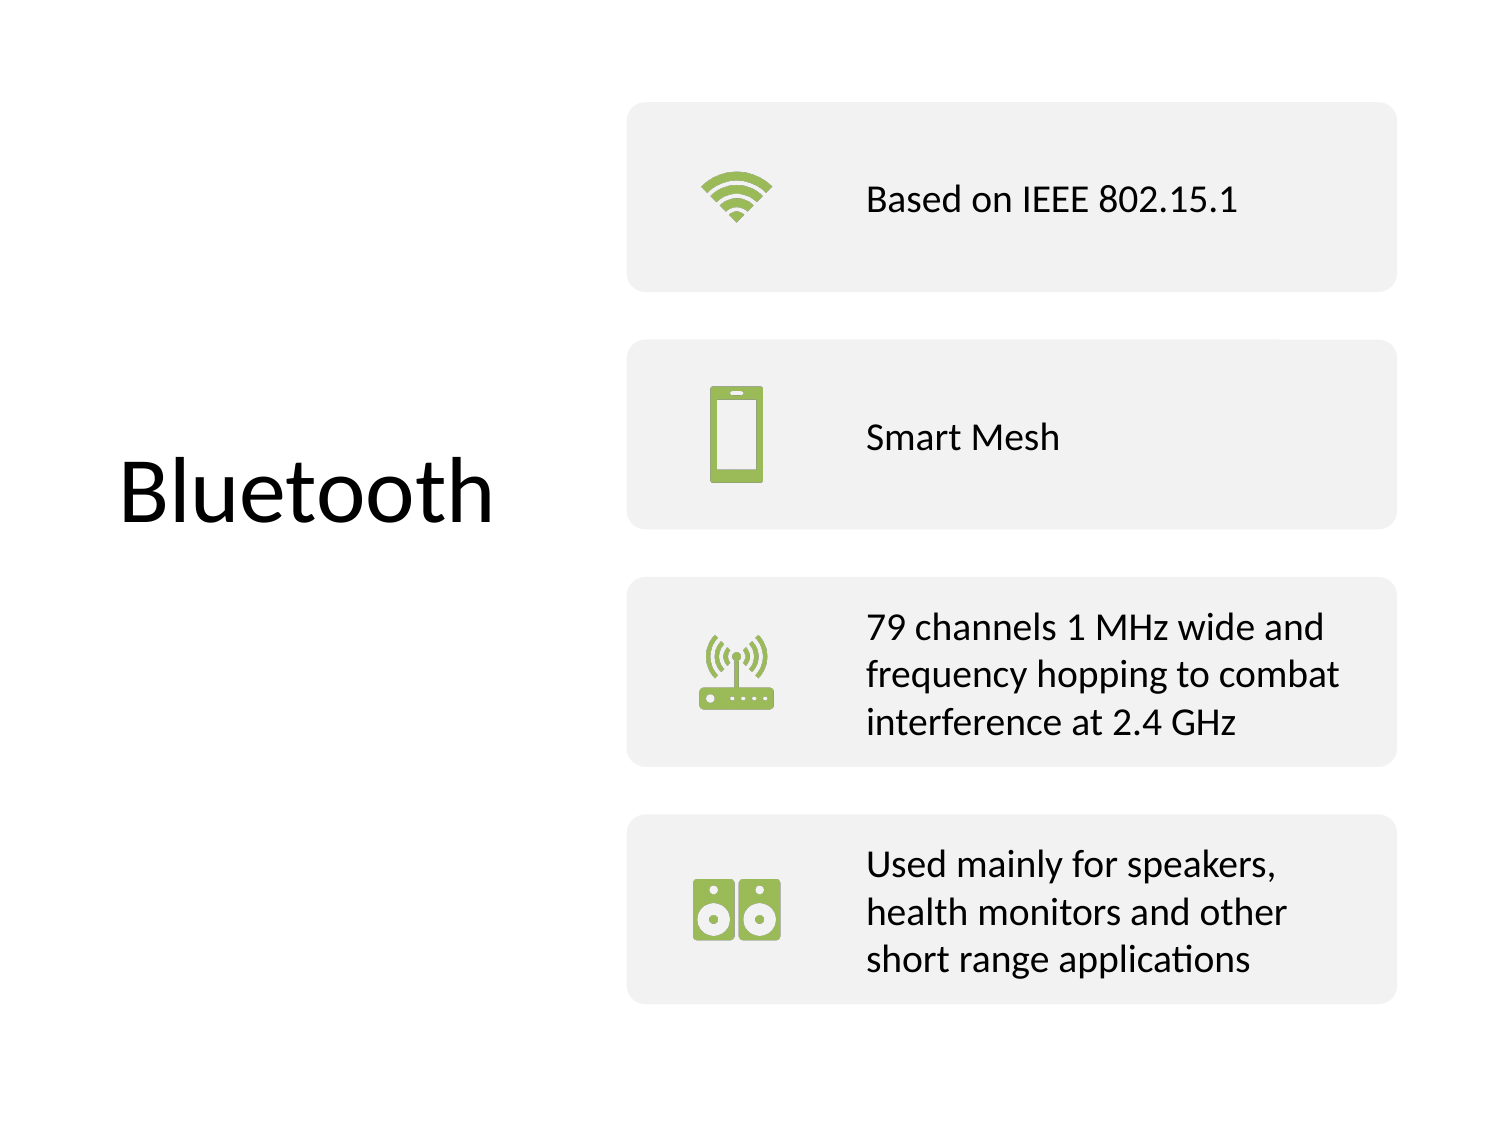

# Bluetooth

Based on IEEE 802.15.1

Smart Mesh

79 channels 1 MHz wide and frequency hopping to combat interference at 2.4 GHz

Used mainly for speakers, health monitors and other short range applications